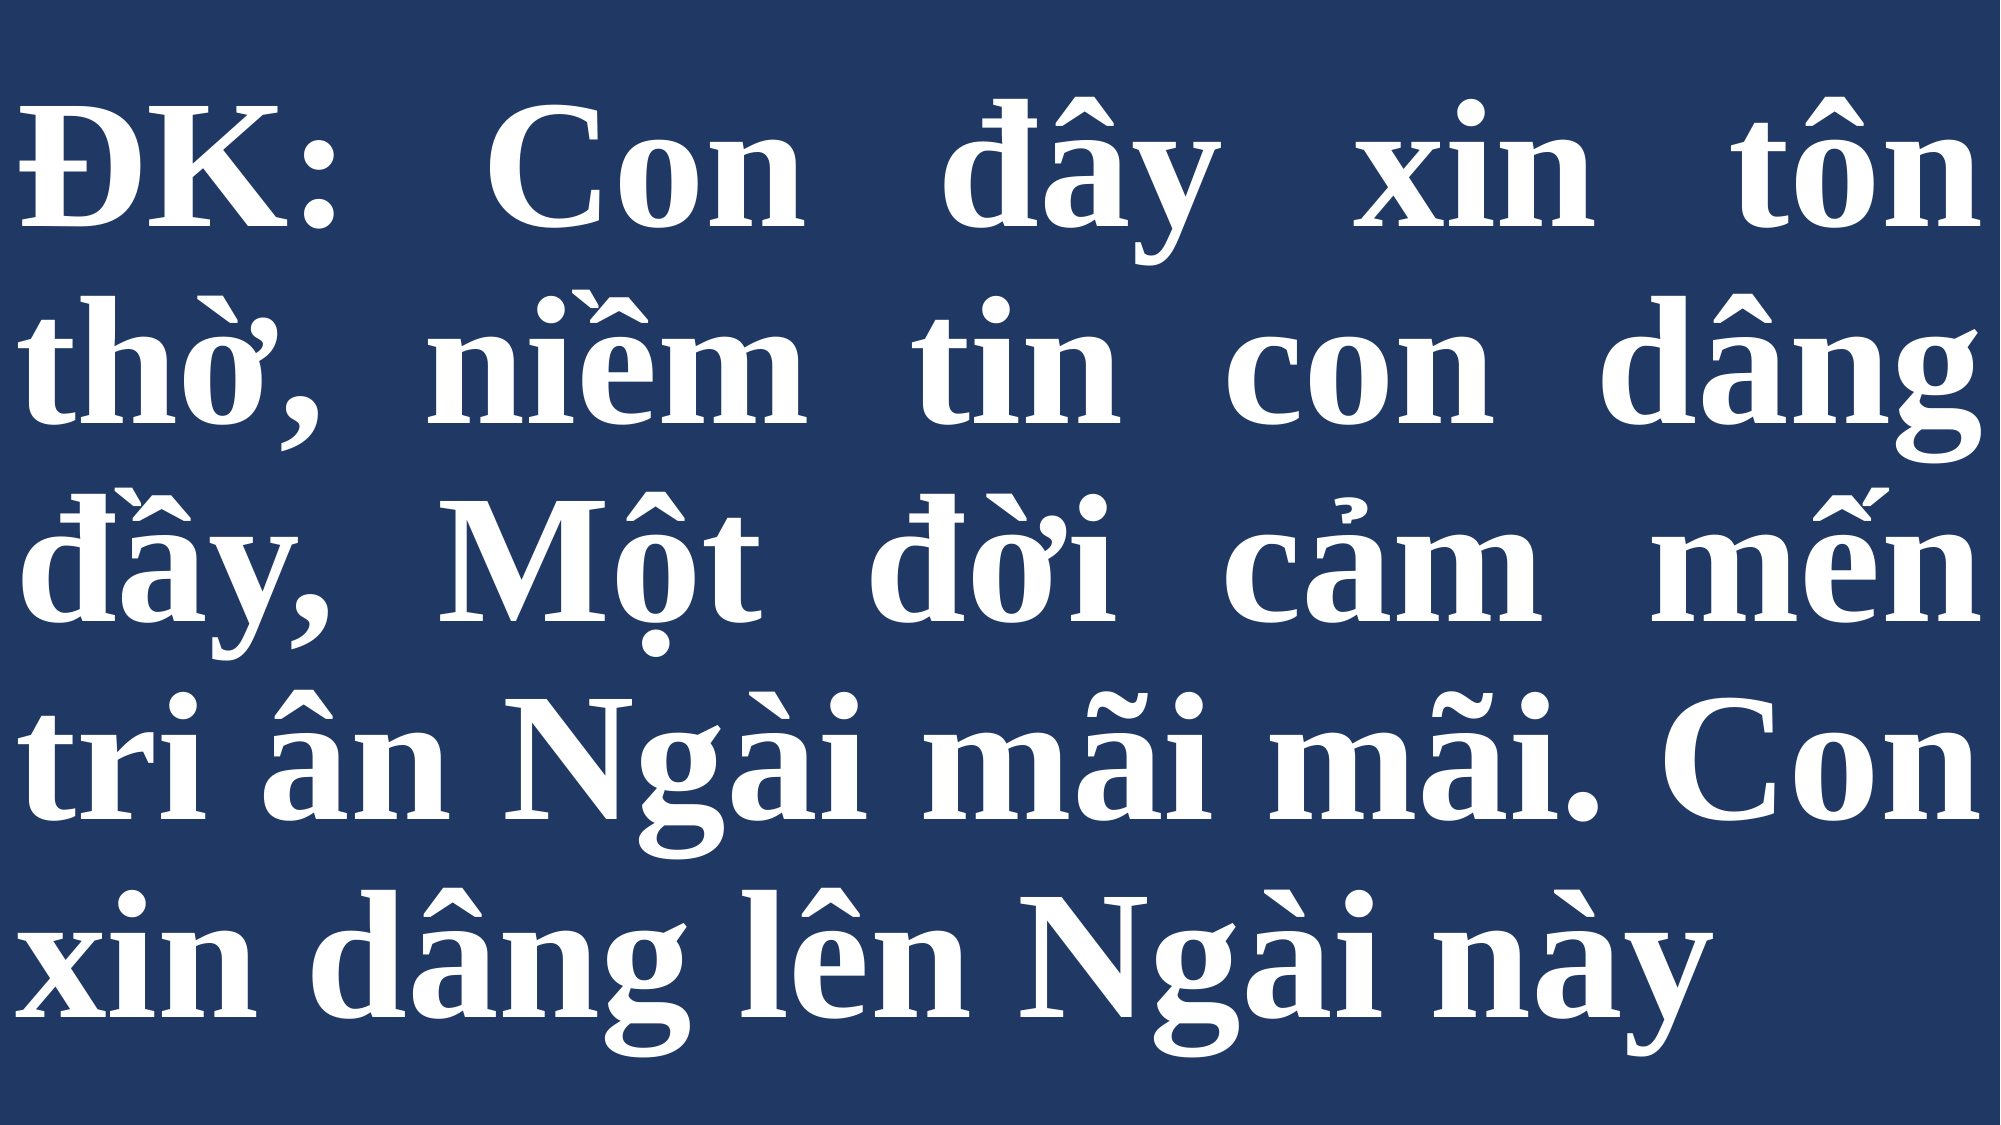

# ĐK: Con đây xin tôn thờ, niềm tin con dâng đầy, Một đời cảm mến tri ân Ngài mãi mãi. Con xin dâng lên Ngài này